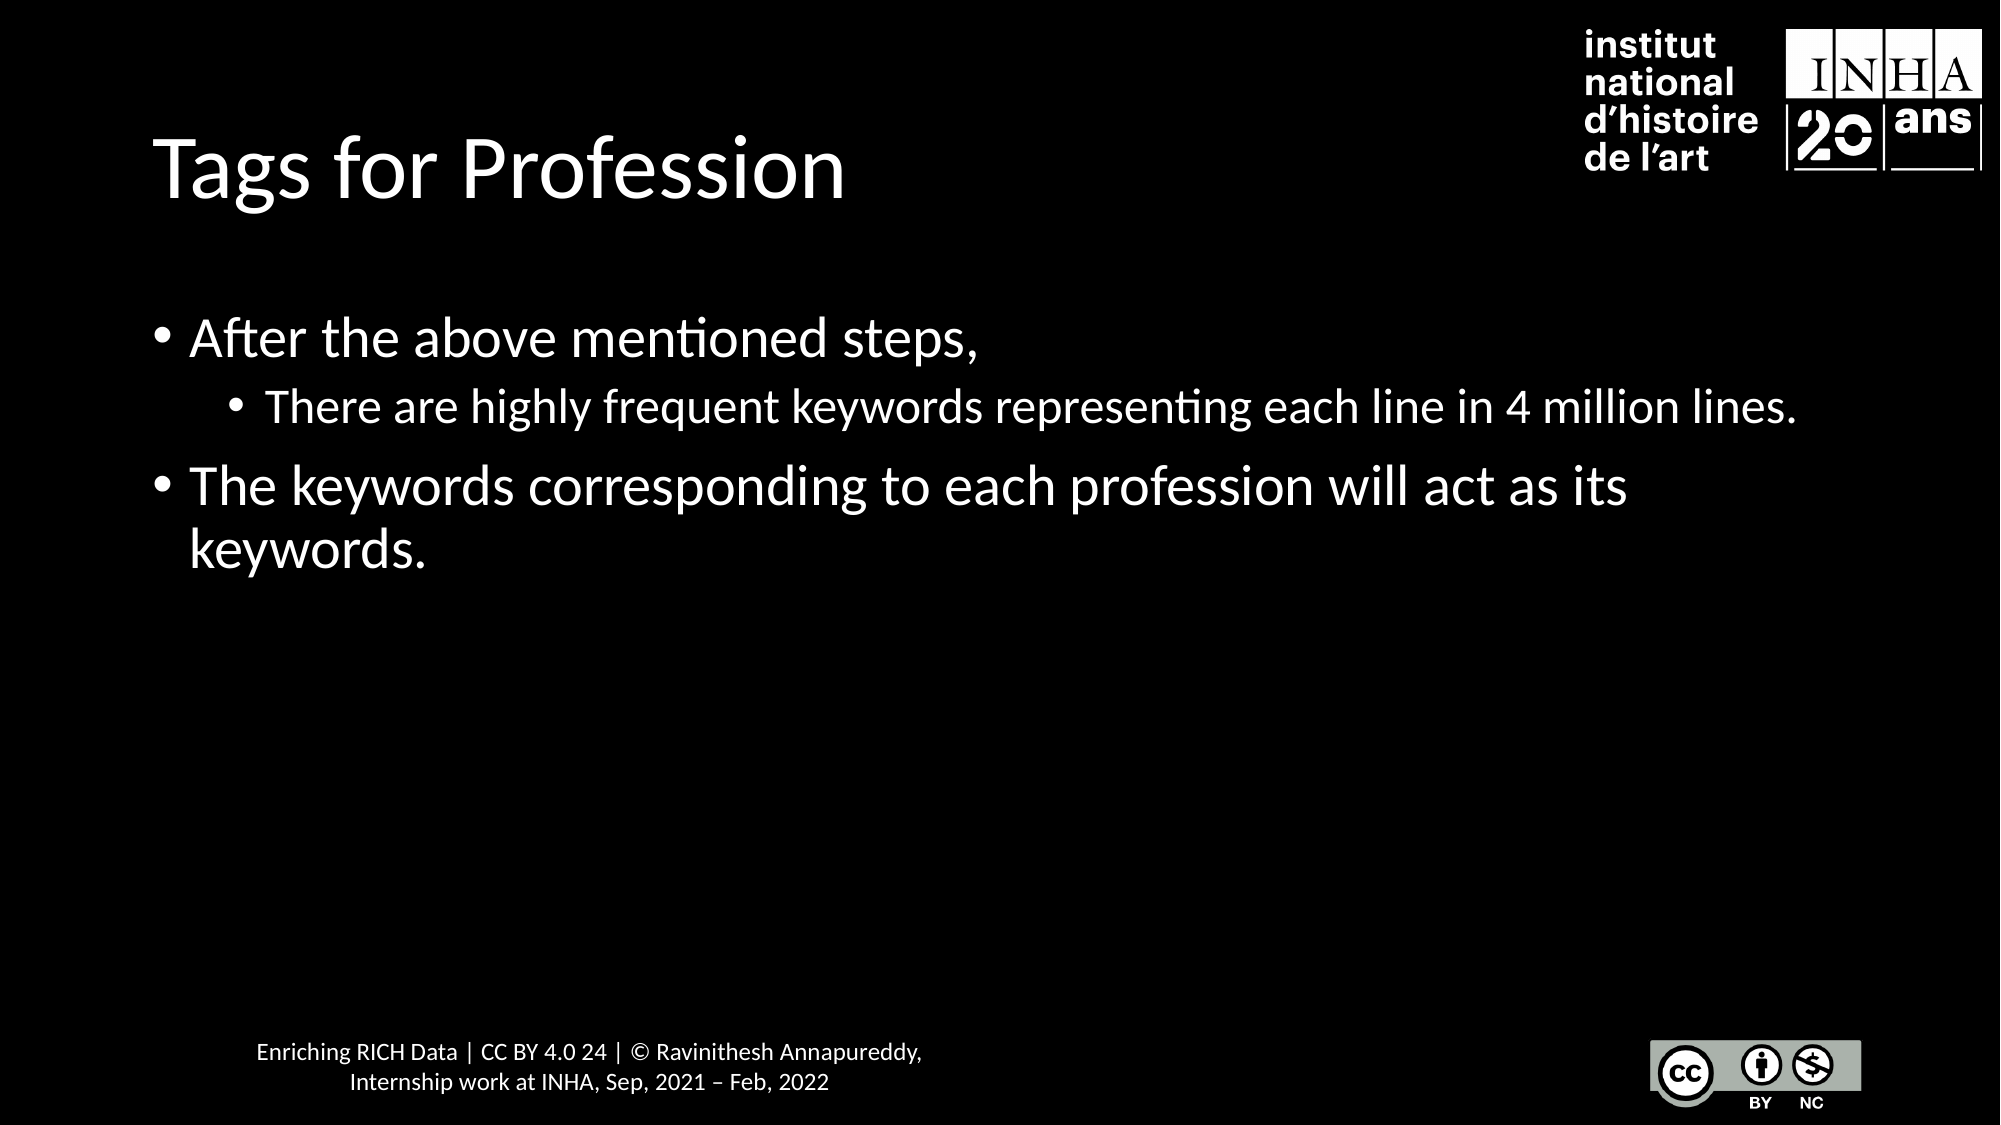

# Tags for Profession
After the above mentioned steps,
There are highly frequent keywords representing each line in 4 million lines.
The keywords corresponding to each profession will act as its keywords.

Enriching RICH Data | CC BY 4.0 24 | © Ravinithesh Annapureddy,
Internship work at INHA, Sep, 2021 – Feb, 2022